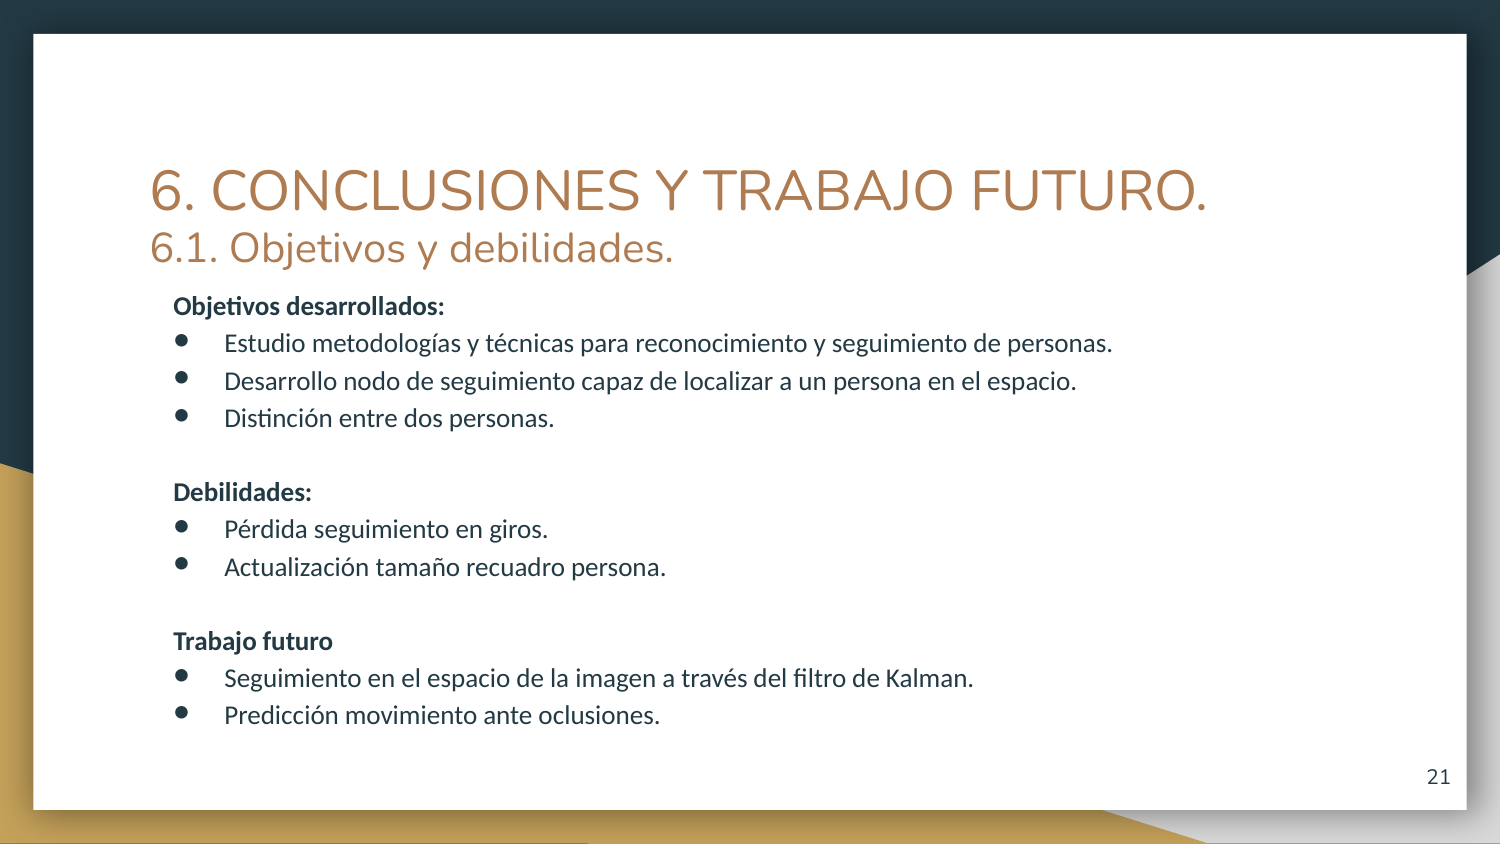

# 6. CONCLUSIONES Y TRABAJO FUTURO. 6.1. Objetivos y debilidades.
Objetivos desarrollados:
Estudio metodologías y técnicas para reconocimiento y seguimiento de personas.
Desarrollo nodo de seguimiento capaz de localizar a un persona en el espacio.
Distinción entre dos personas.

Debilidades:
Pérdida seguimiento en giros.
Actualización tamaño recuadro persona.

Trabajo futuro
Seguimiento en el espacio de la imagen a través del filtro de Kalman.
Predicción movimiento ante oclusiones.

21